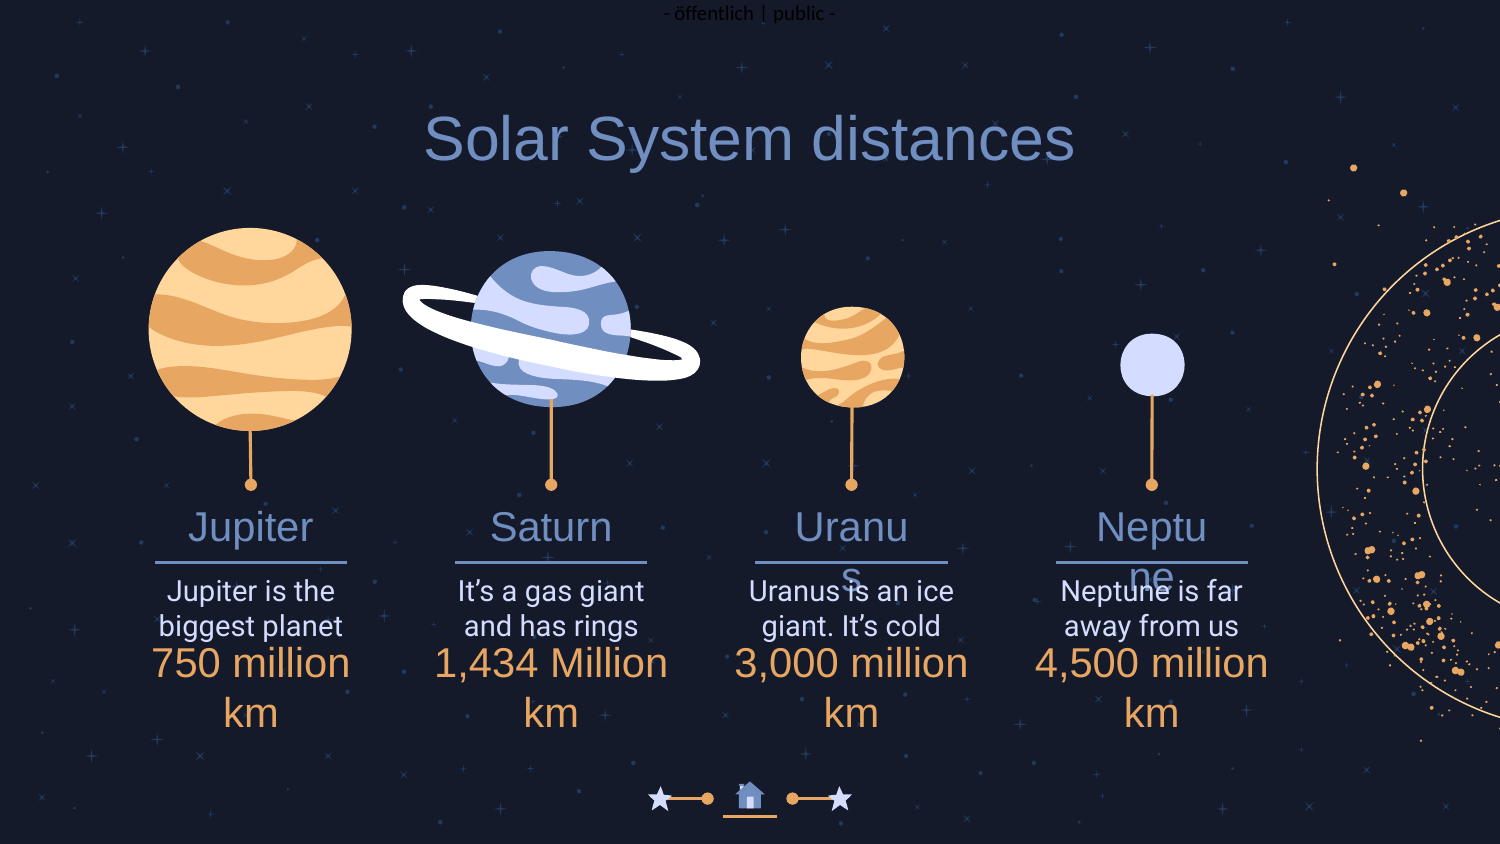

Solar System distances

Jupiter
Saturn
Uranus
Neptune
It’s a gas giant and has rings
Neptune is far away from us
Jupiter is the biggest planet
Uranus is an ice giant. It’s cold
# 750 million km
1,434 Million km
3,000 million km
4,500 million km